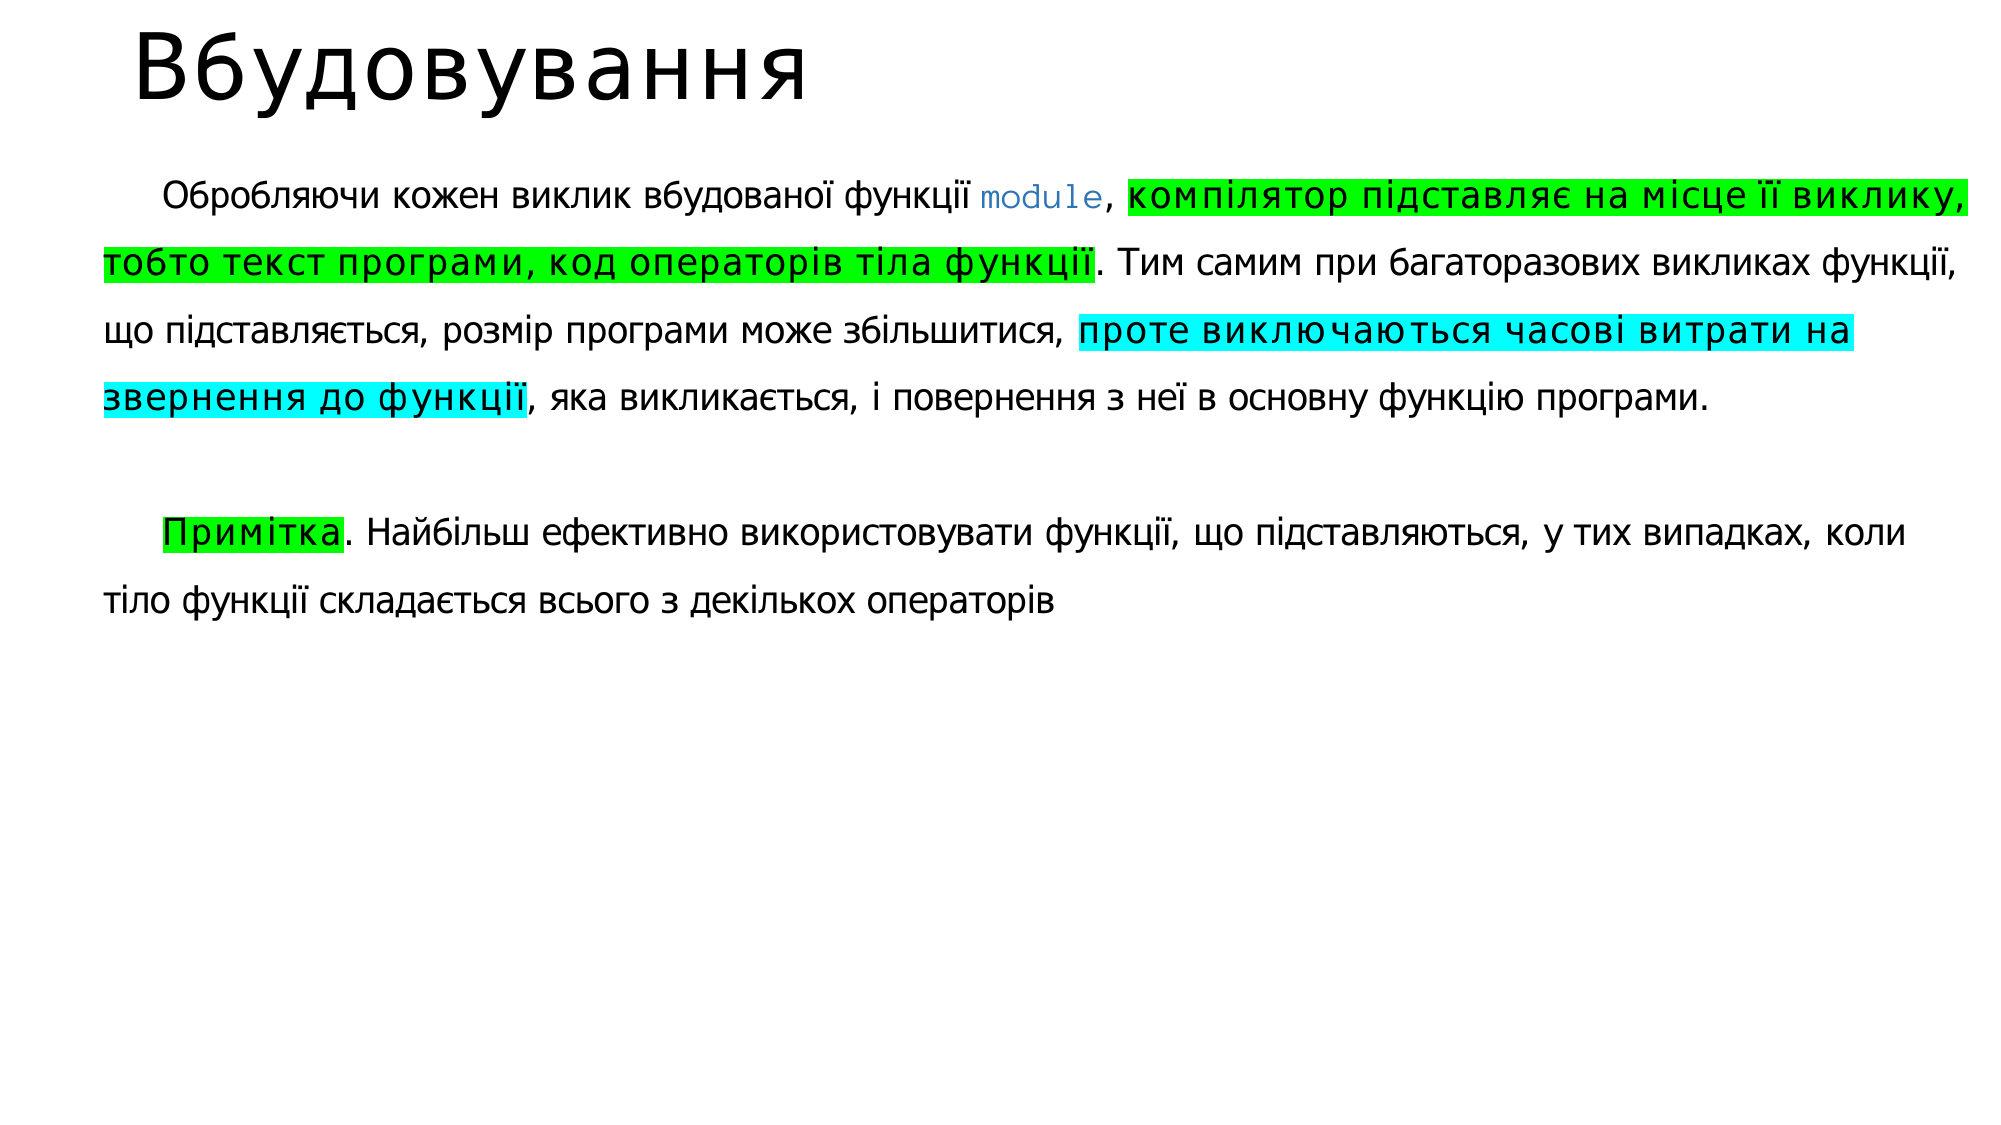

# Вбудовування
Обробляючи кожен виклик вбудованої функції module, компілятор підставляє на місце її виклику, тобто текст програми, код операторів тіла функції. Тим самим при багаторазових викликах функції, що підставляється, розмір програми може збільшитися, проте виключаються часові витрати на звернення до функції, яка викликається, і повернення з неї в основну функцію програми.

Примітка. Найбільш ефективно використовувати функції, що підставляються, у тих випадках, коли тіло функції складається всього з декількох операторів